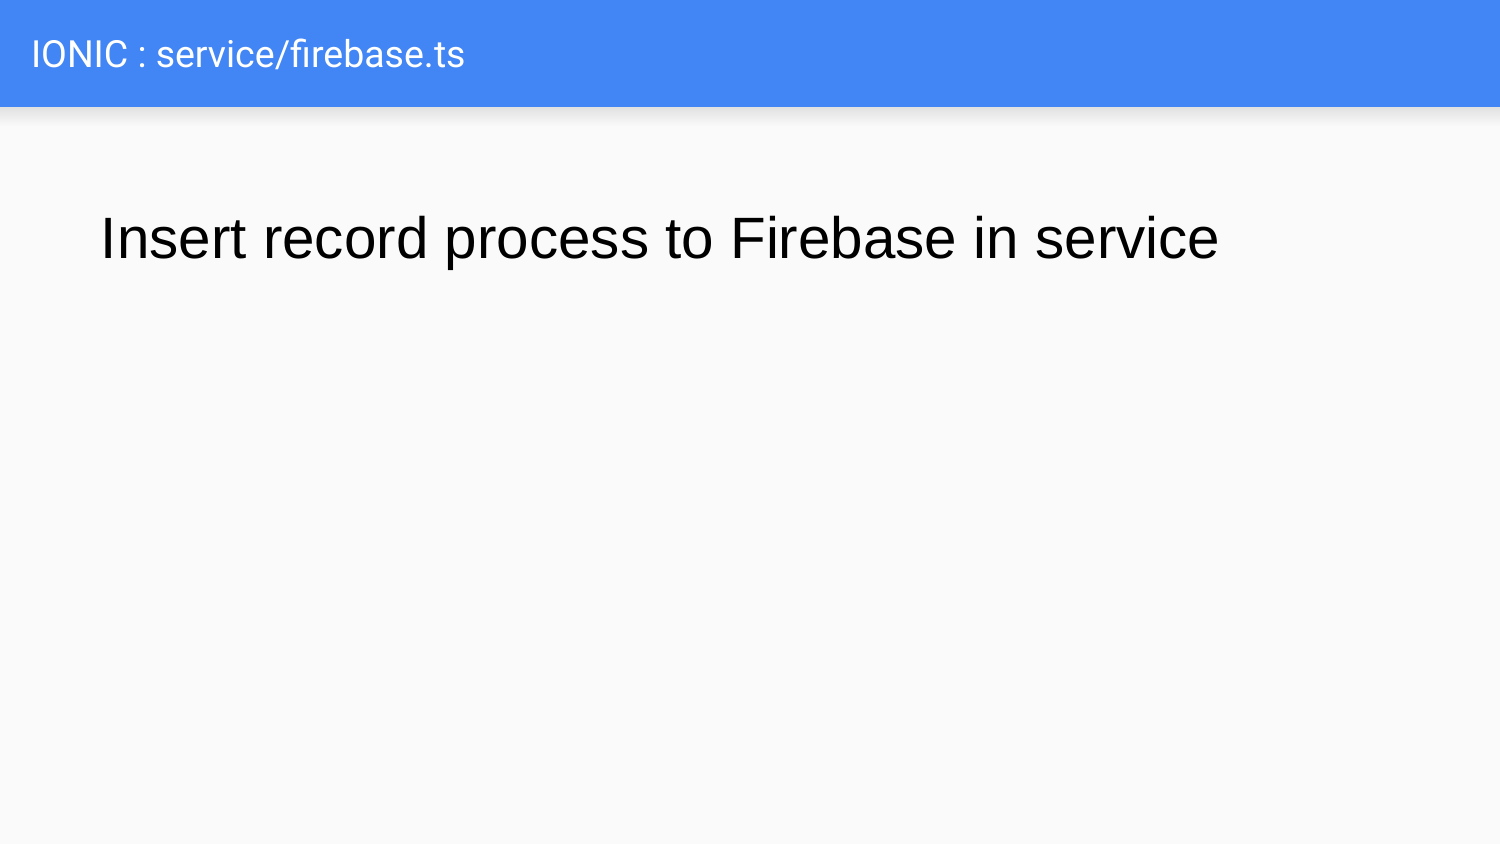

# IONIC : service/firebase.ts
Insert record process to Firebase in service